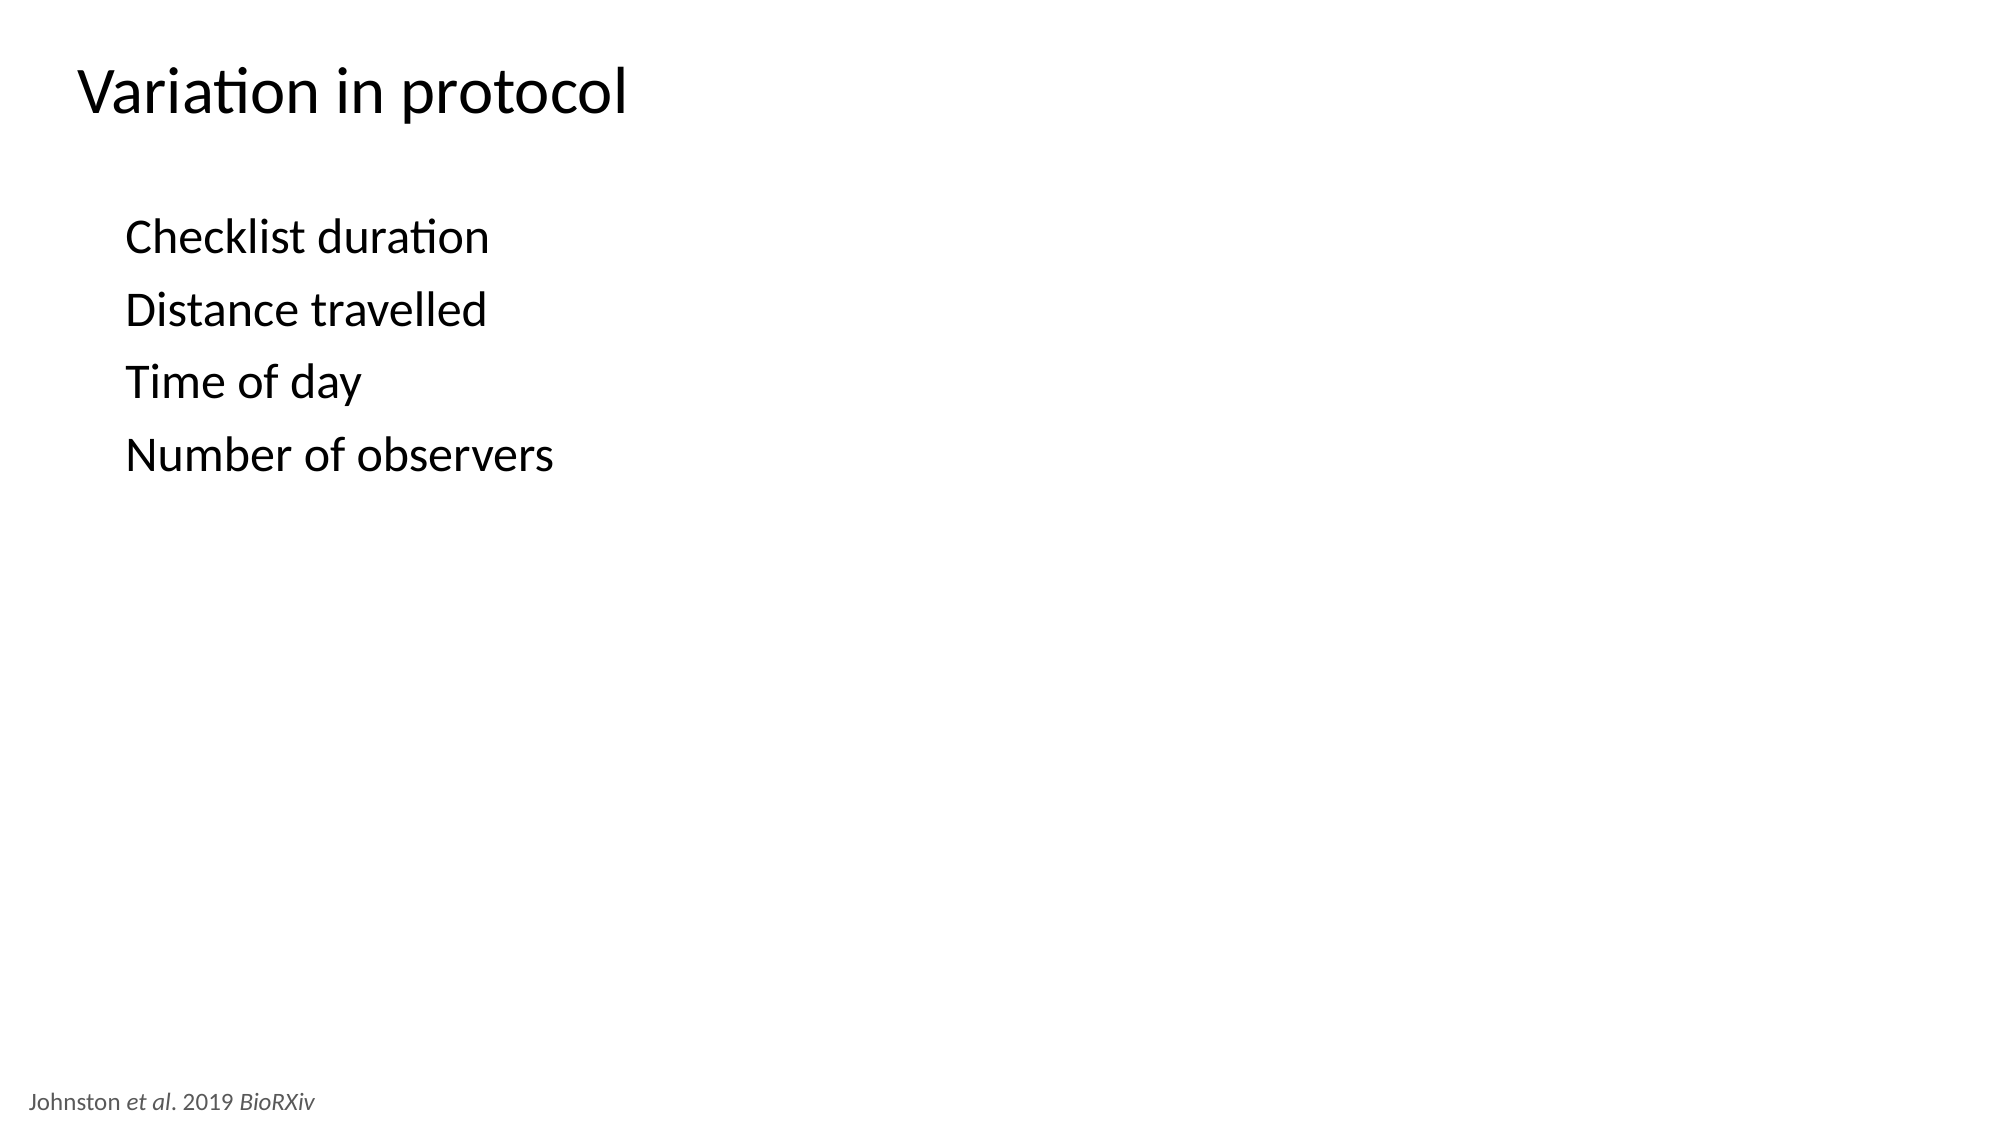

# Variation in protocol
Checklist duration
Distance travelled
Time of day
Number of observers
Johnston et al. 2019 BioRXiv